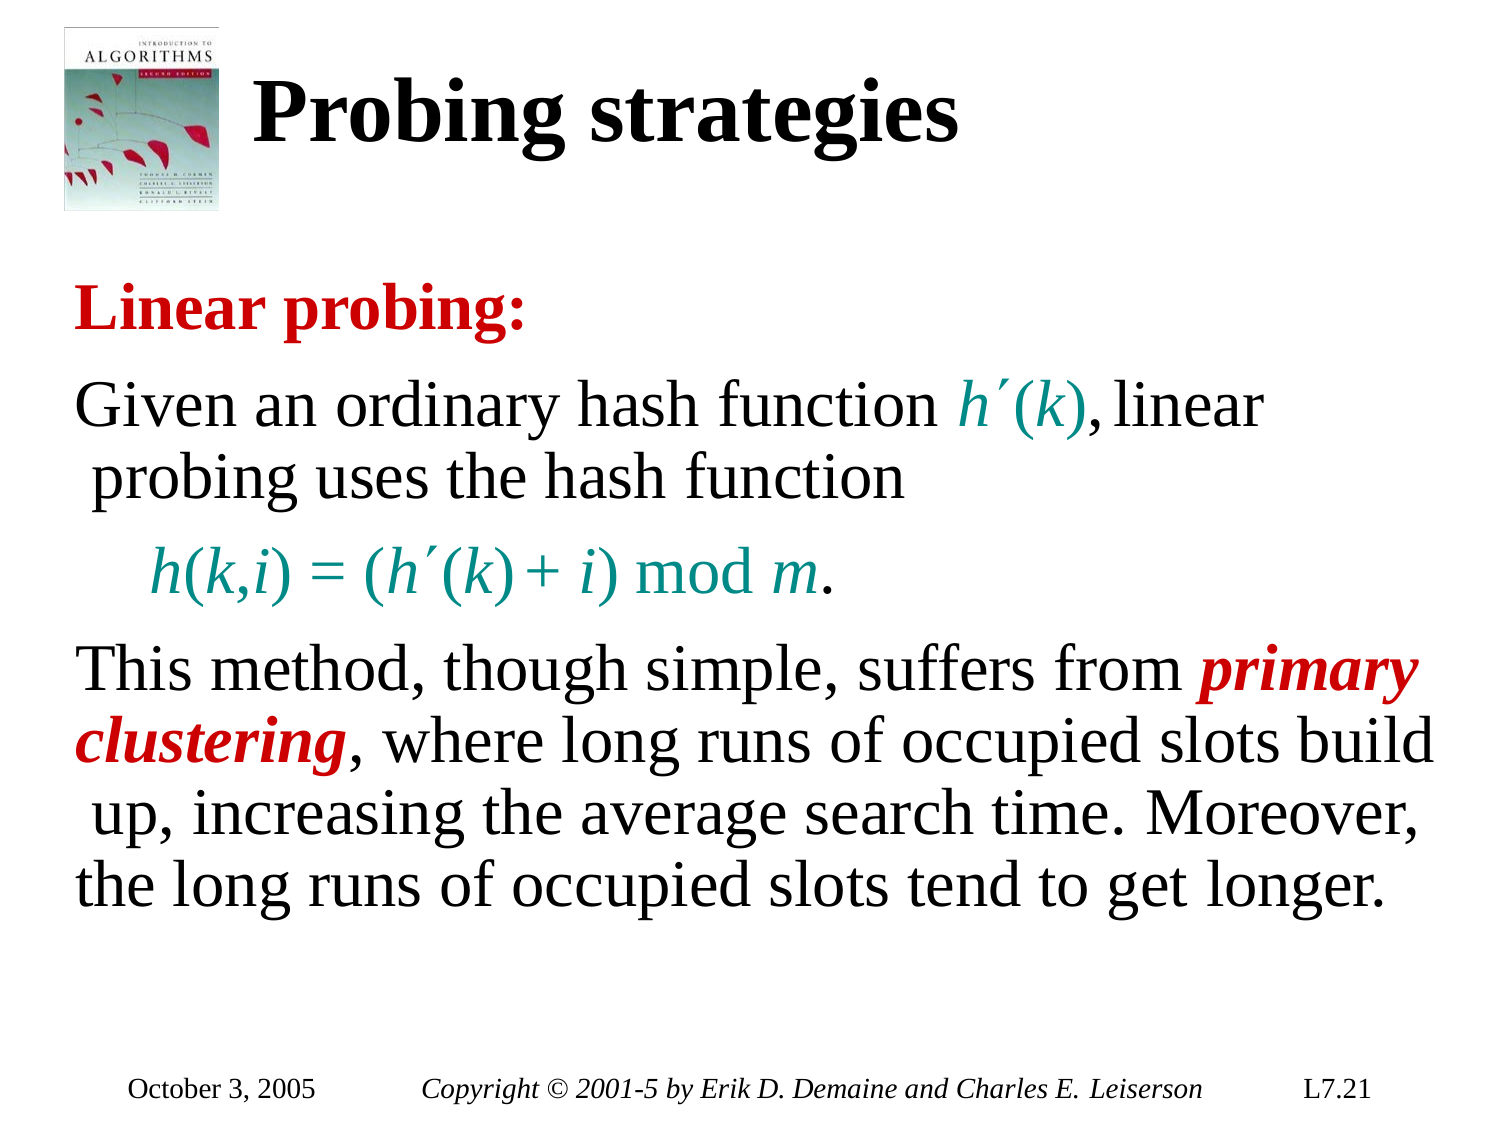

# Probing strategies
Linear probing:
Given an ordinary hash function h′(k), linear  probing uses the hash function
h(k,i) = (h′(k) + i) mod m.
This method, though simple, suffers from primary  clustering, where long runs of occupied slots build  up, increasing the average search time. Moreover,  the long runs of occupied slots tend to get longer.
October 3, 2005
Copyright © 2001-5 by Erik D. Demaine and Charles E. Leiserson
L7.21